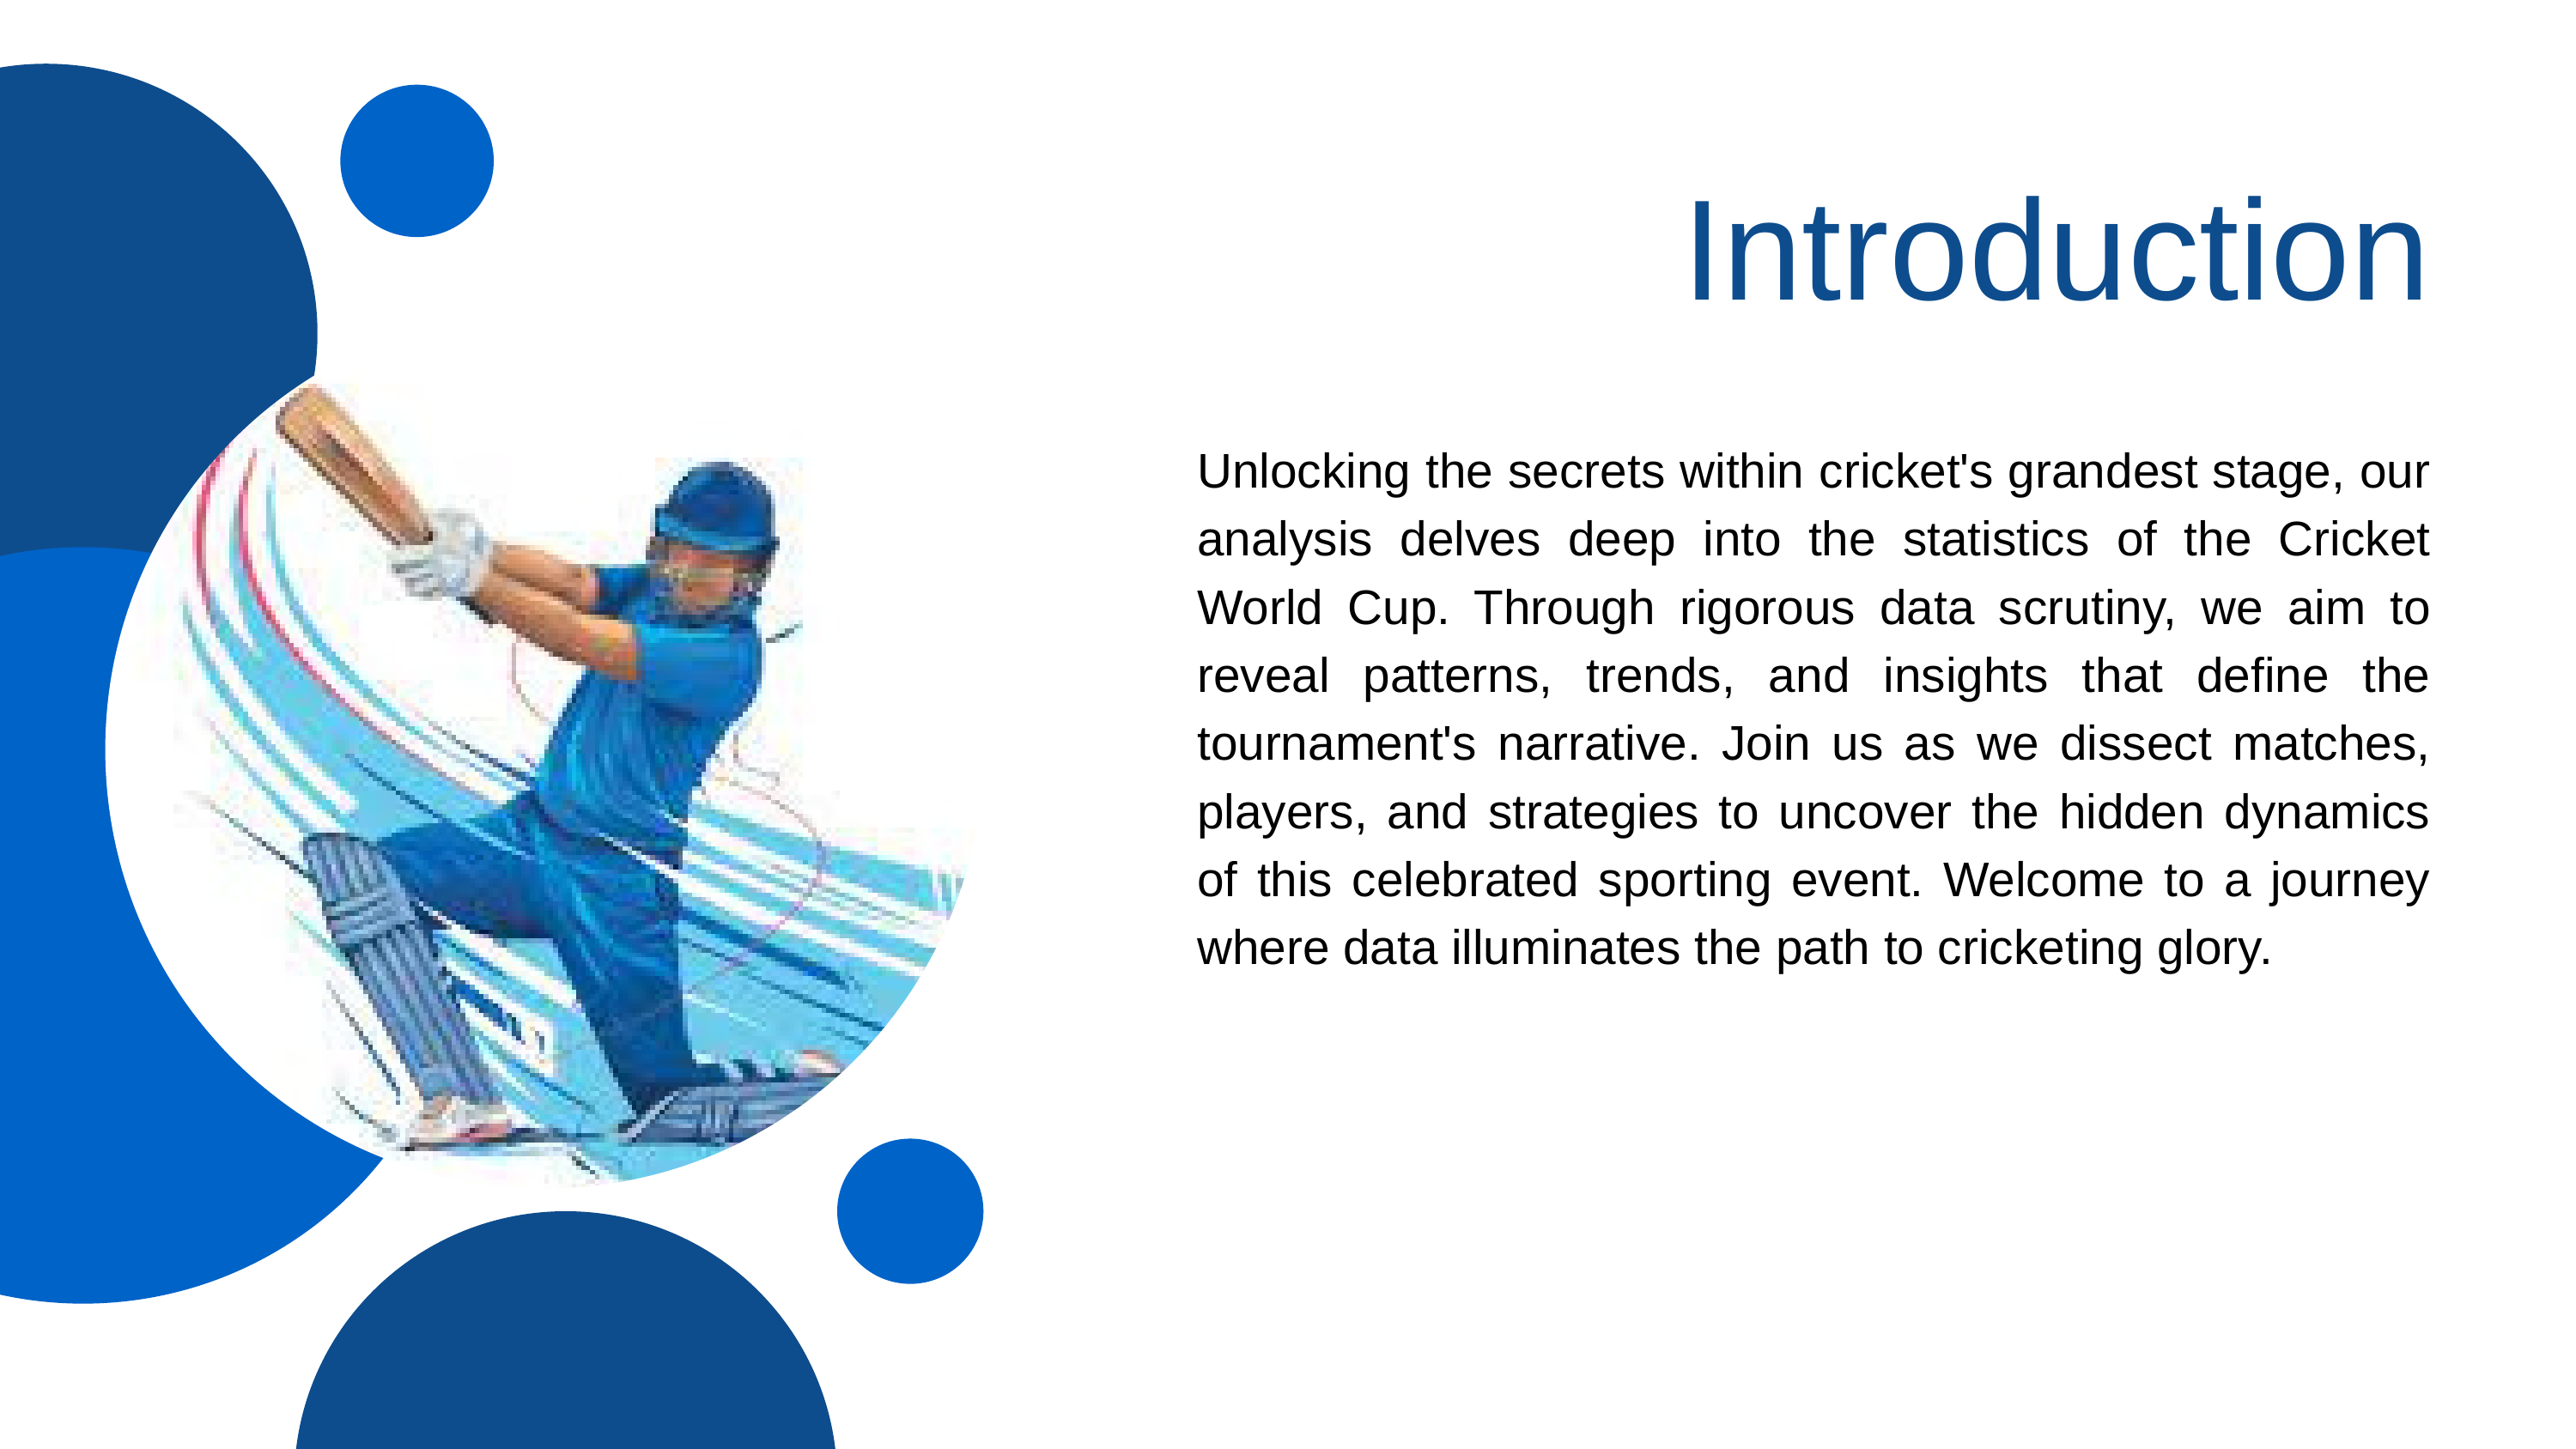

Introduction

Unlocking the secrets within cricket's grandest stage, our analysis delves deep into the statistics of the Cricket World Cup. Through rigorous data scrutiny, we aim to reveal patterns, trends, and insights that define the tournament's narrative. Join us as we dissect matches, players, and strategies to uncover the hidden dynamics of this celebrated sporting event. Welcome to a journey where data illuminates the path to cricketing glory.